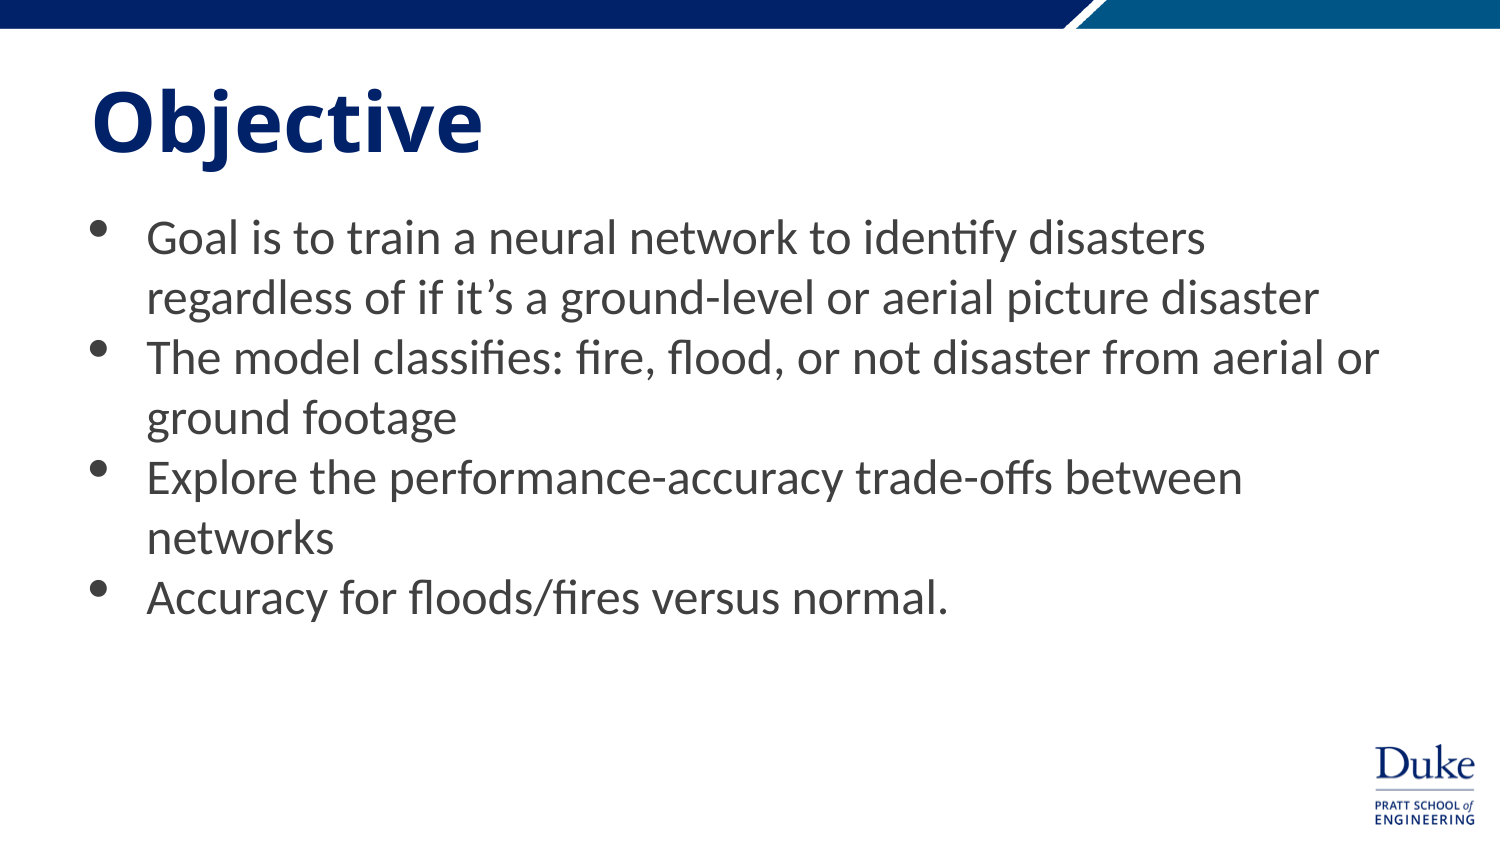

# Objective
Goal is to train a neural network to identify disasters regardless of if it’s a ground-level or aerial picture disaster
The model classifies: fire, flood, or not disaster from aerial or ground footage
Explore the performance-accuracy trade-offs between networks
Accuracy for floods/fires versus normal.